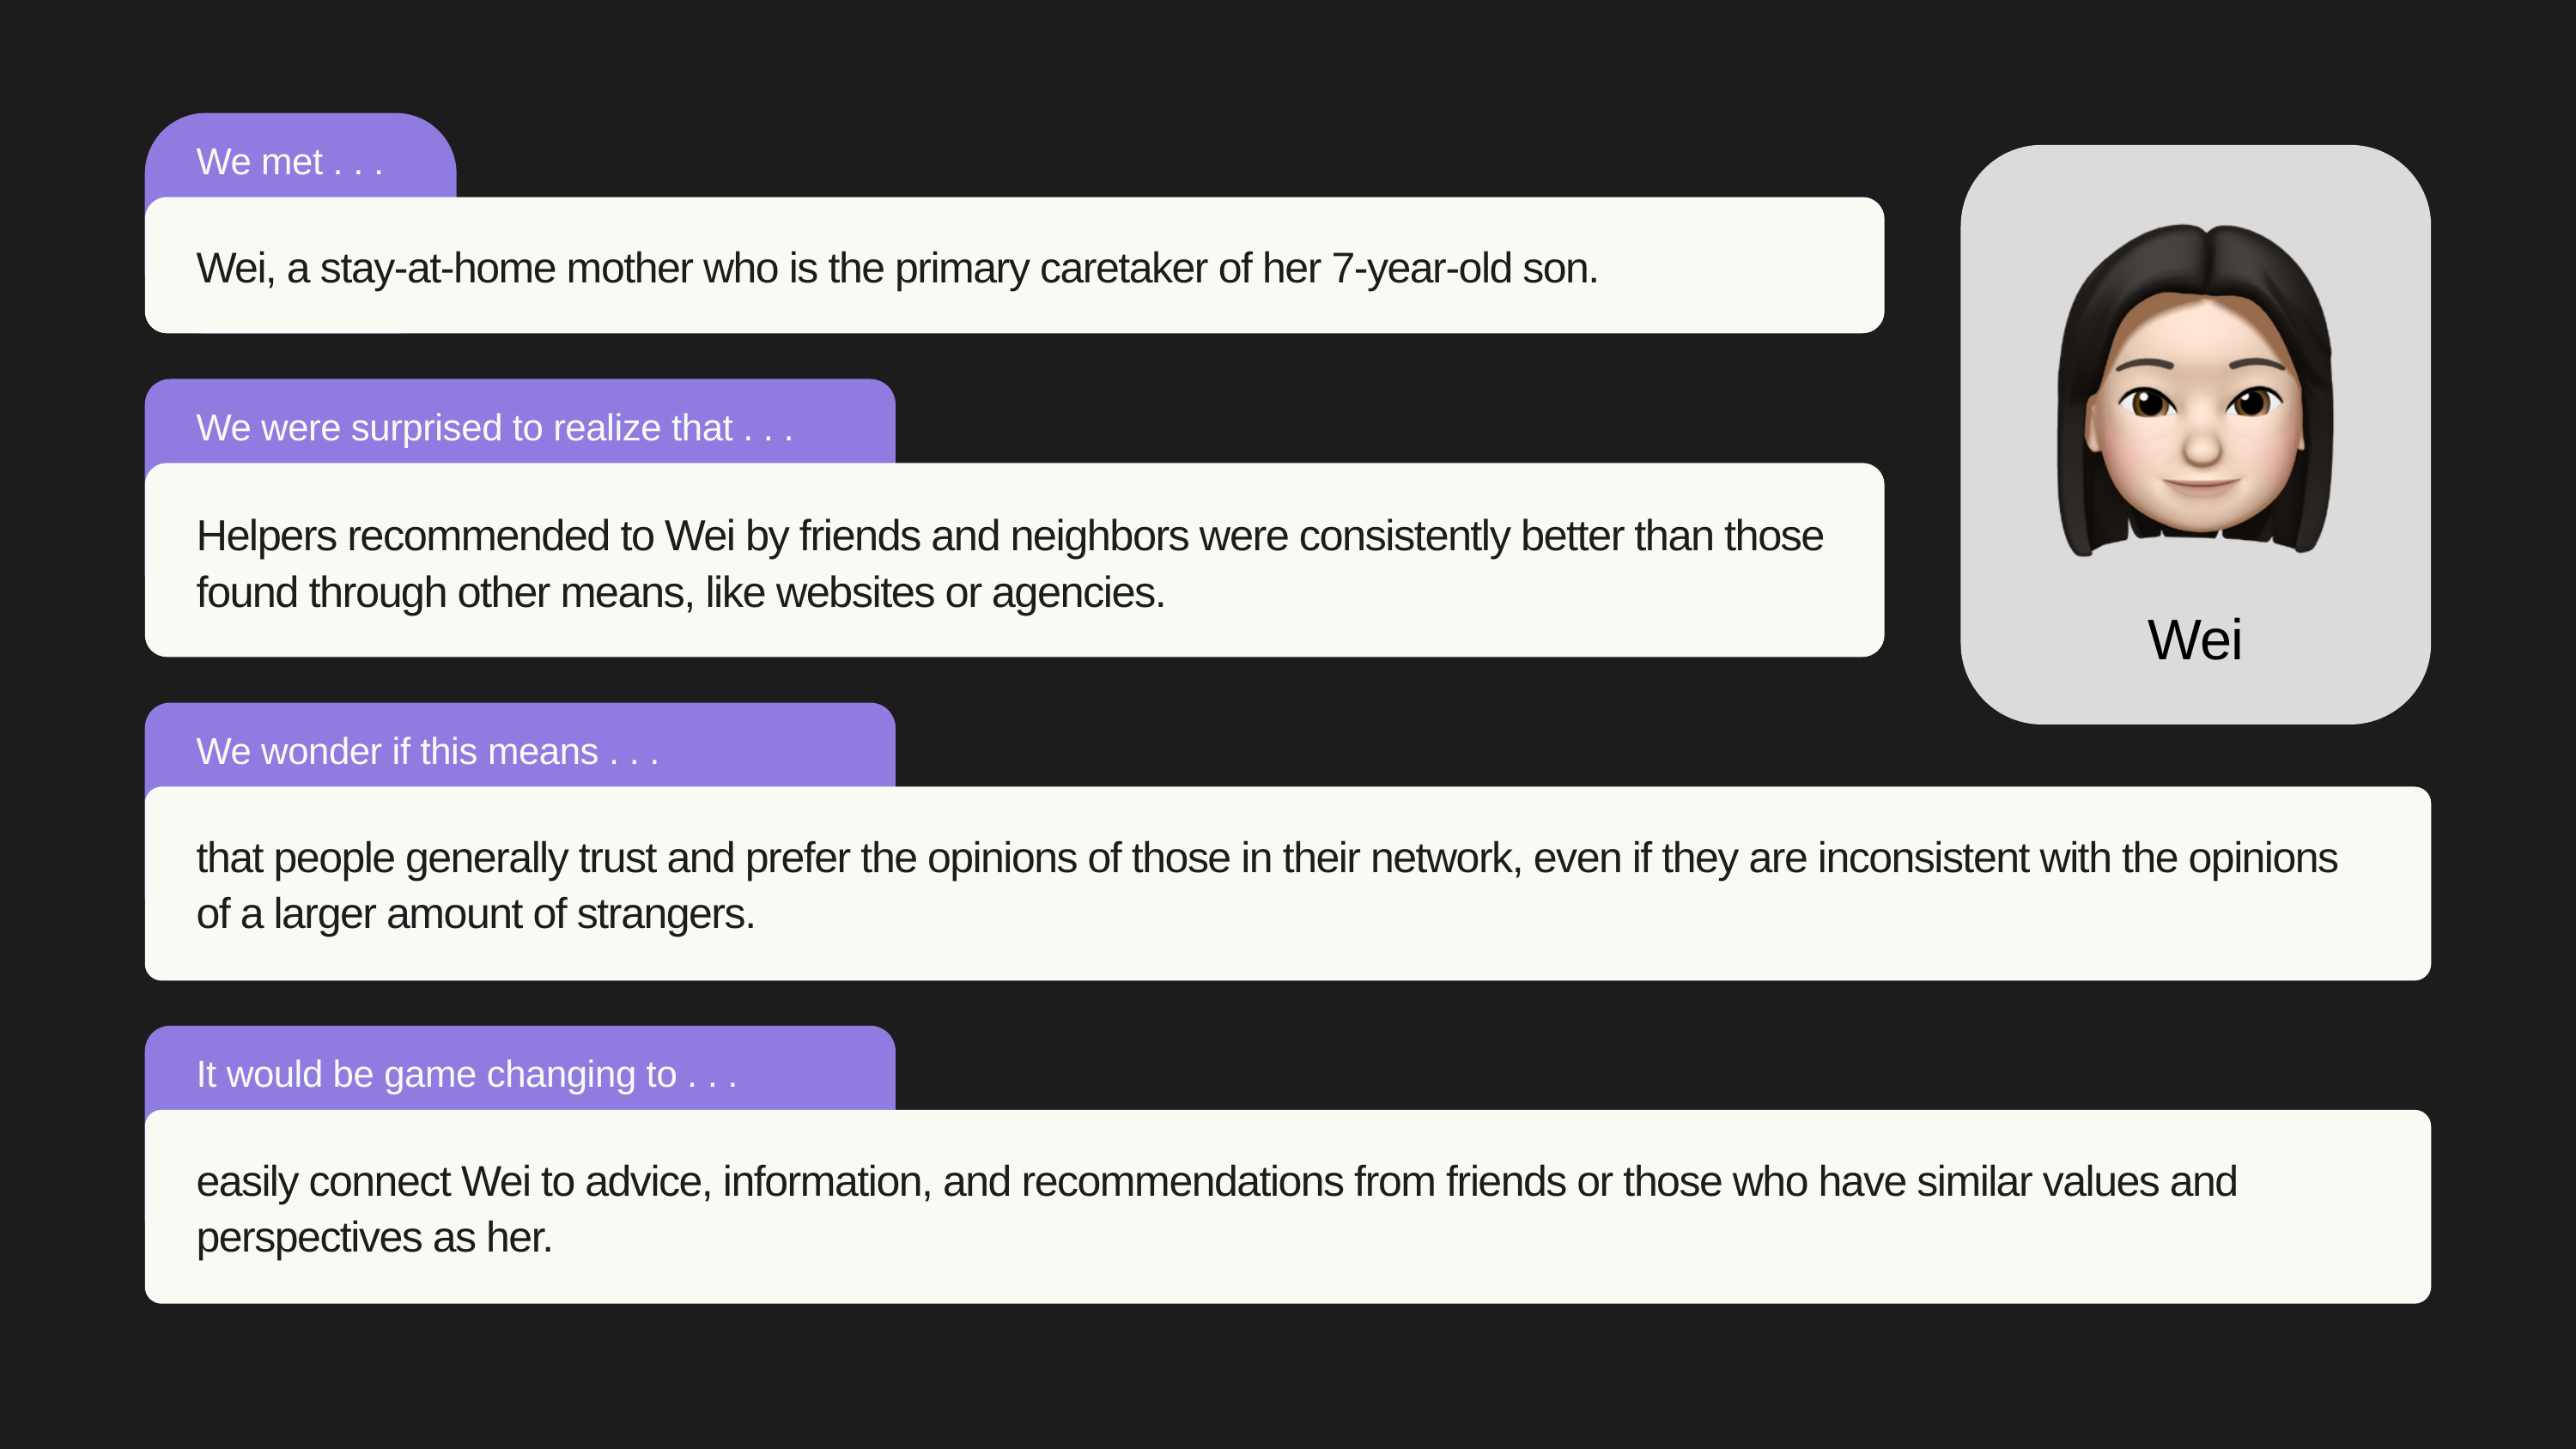

We met . . .

Wei, a stay-at-home mother who is the primary caretaker of her 7-year-old son.

We were surprised to realize that . . .

Helpers recommended to Wei by friends and neighbors were consistently better than those found through other means, like websites or agencies.
Wei

We wonder if this means . . .

that people generally trust and prefer the opinions of those in their network, even if they are inconsistent with the opinions of a larger amount of strangers.

It would be game changing to . . .

easily connect Wei to advice, information, and recommendations from friends or those who have similar values and perspectives as her.